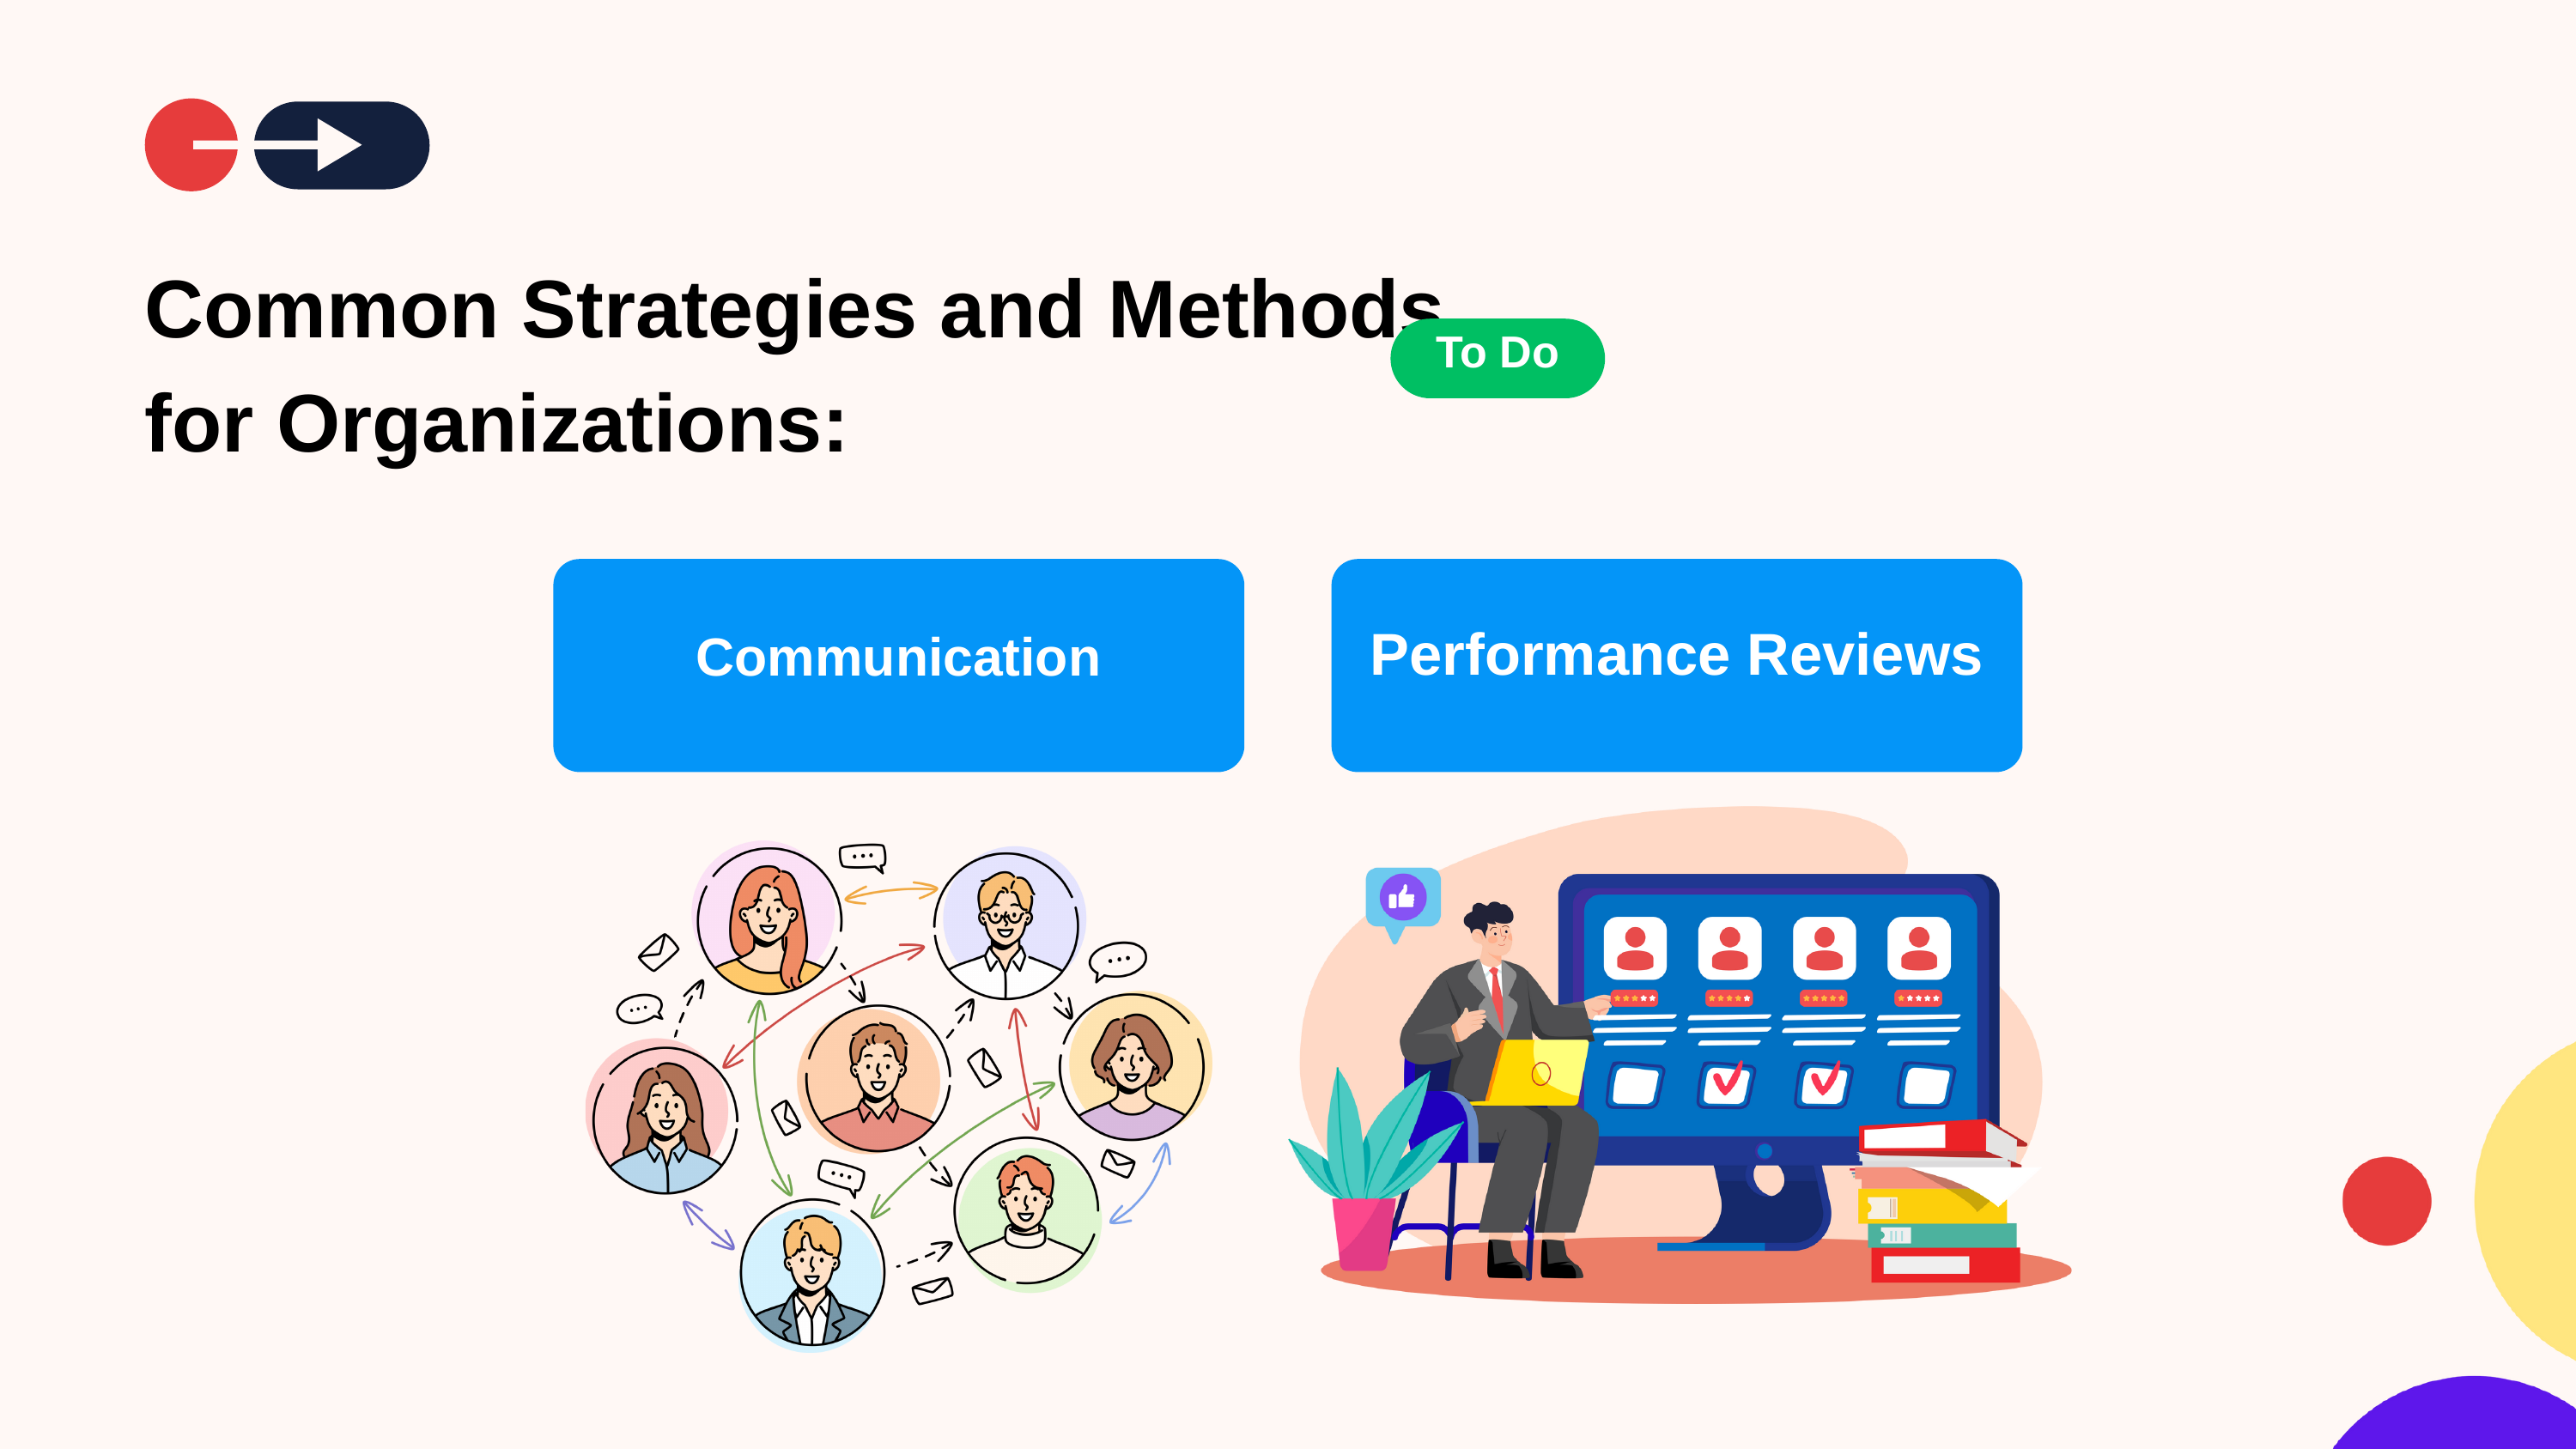

Common Strategies and Methods for Organizations:

To Do

Communication

Performance Reviews